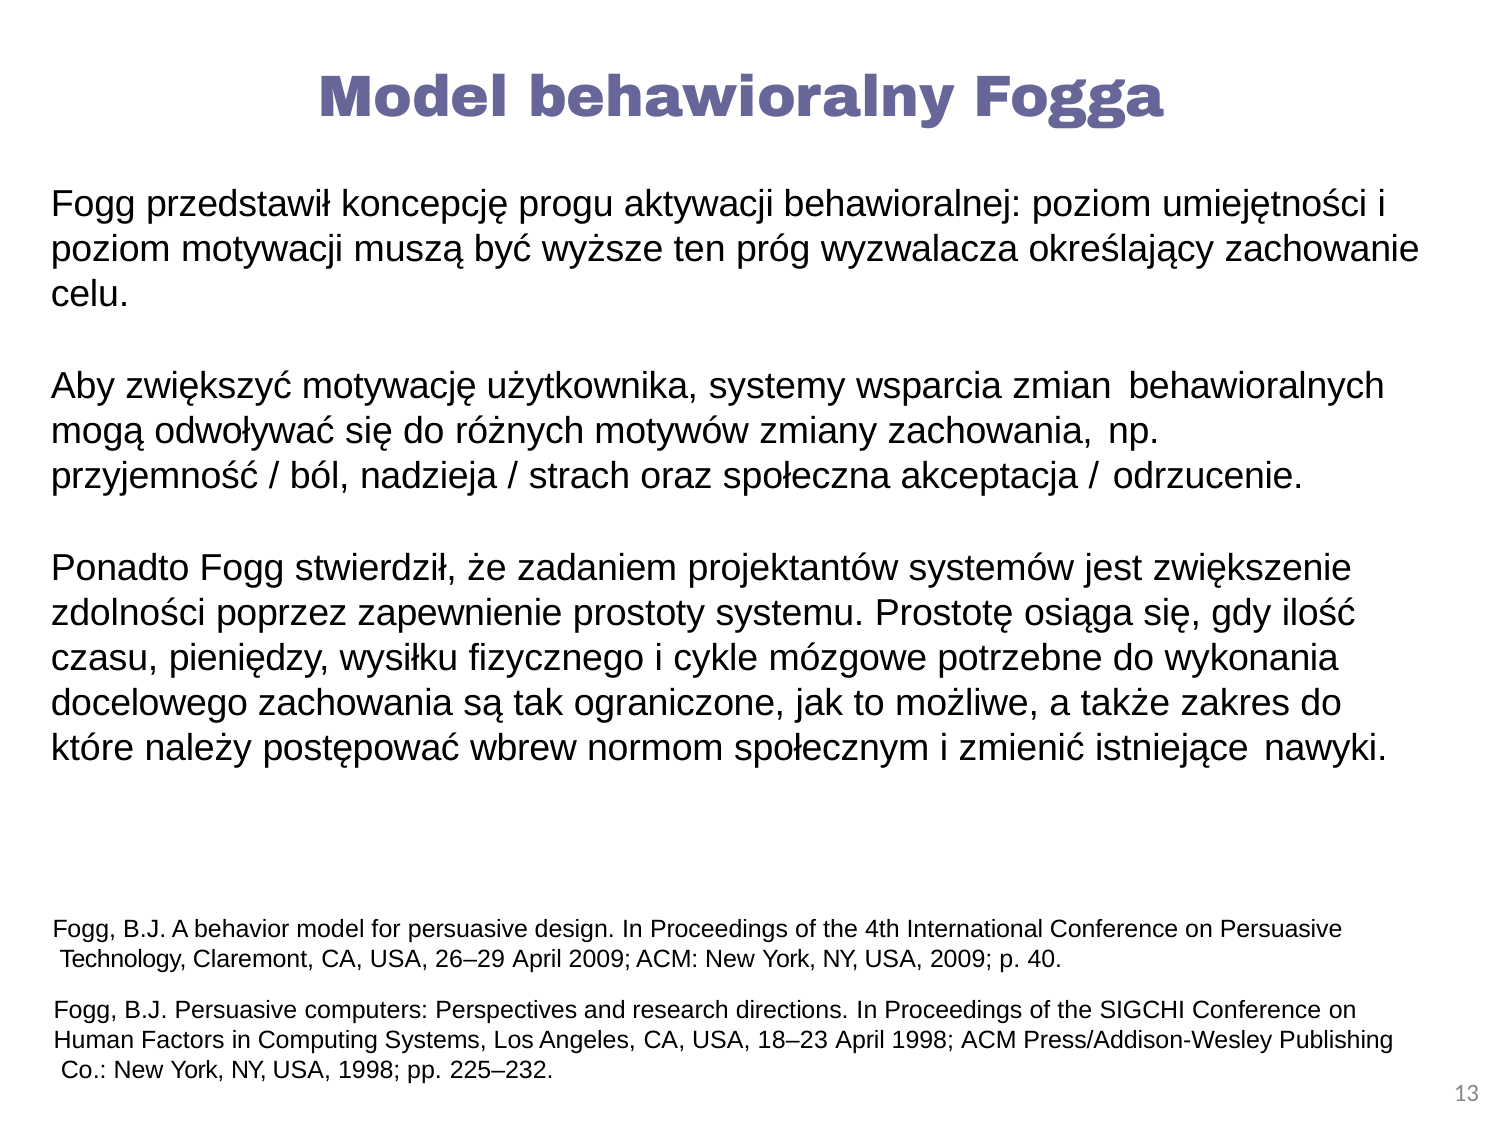

# Model behawioralny Fogga
Fogg przedstawił koncepcję progu aktywacji behawioralnej: poziom umiejętności i  poziom motywacji muszą być wyższe ten próg wyzwalacza określający zachowanie  celu.

Aby zwiększyć motywację użytkownika, systemy wsparcia zmian behawioralnych
mogą odwoływać się do różnych motywów zmiany zachowania, np.
przyjemność / ból, nadzieja / strach oraz społeczna akceptacja / odrzucenie.

Ponadto Fogg stwierdził, że zadaniem projektantów systemów jest zwiększenie  zdolności poprzez zapewnienie prostoty systemu. Prostotę osiąga się, gdy ilość  czasu, pieniędzy, wysiłku fizycznego i cykle mózgowe potrzebne do wykonania  docelowego zachowania są tak ograniczone, jak to możliwe, a także zakres do  które należy postępować wbrew normom społecznym i zmienić istniejące nawyki.
Fogg, B.J. A behavior model for persuasive design. In Proceedings of the 4th International Conference on Persuasive  Technology, Claremont, CA, USA, 26–29 April 2009; ACM: New York, NY, USA, 2009; p. 40.
Fogg, B.J. Persuasive computers: Perspectives and research directions. In Proceedings of the SIGCHI Conference on  Human Factors in Computing Systems, Los Angeles, CA, USA, 18–23 April 1998; ACM Press/Addison-Wesley Publishing  Co.: New York, NY, USA, 1998; pp. 225–232.
13